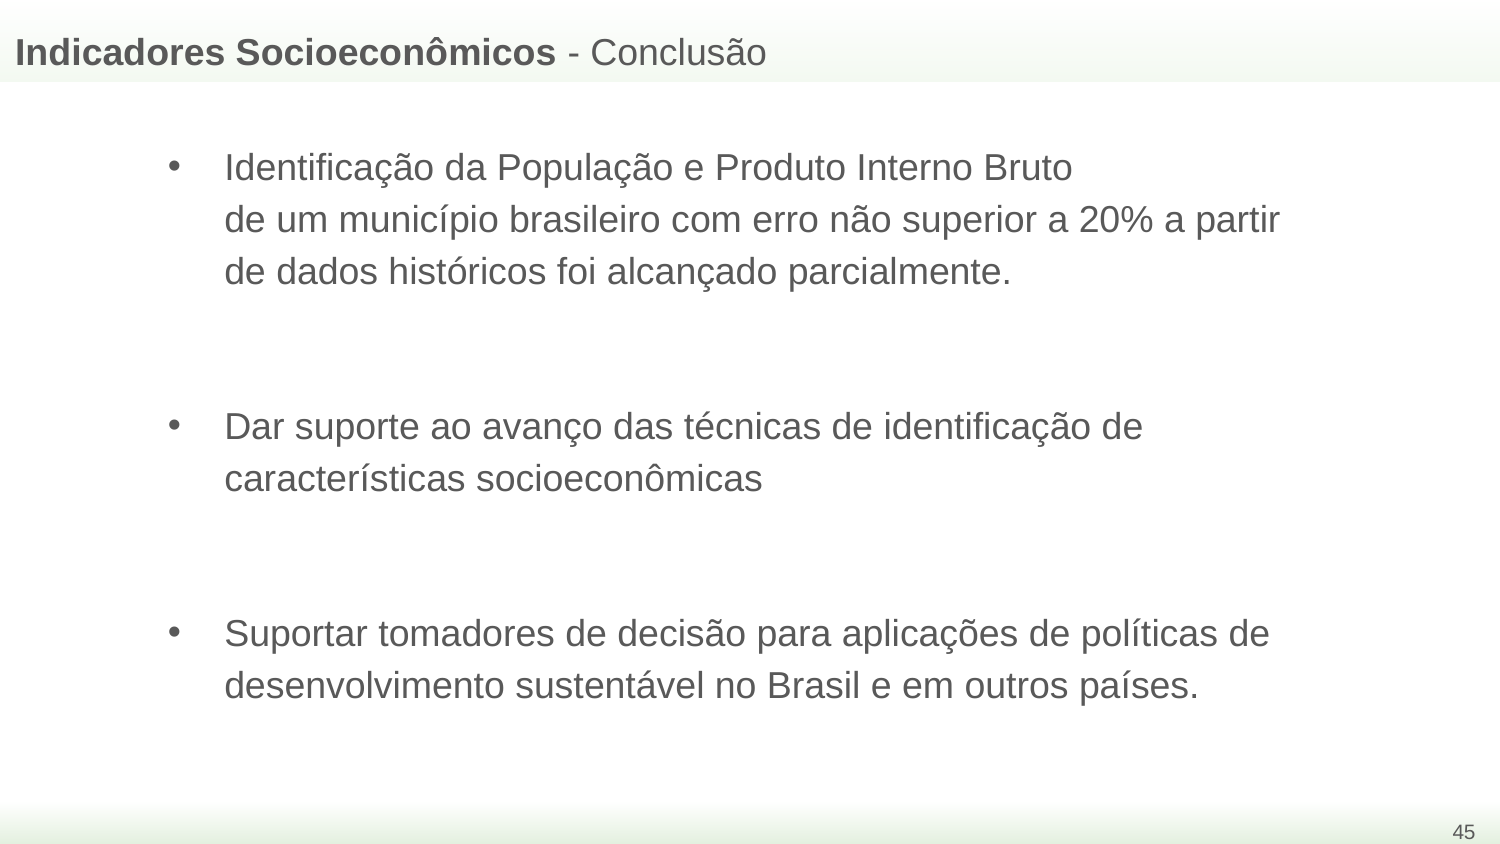

Indicadores Socioeconômicos - Conclusão

Identificação da População e Produto Interno Bruto
de um município brasileiro com erro não superior a 20% a partir de dados históricos foi alcançado parcialmente.

Dar suporte ao avanço das técnicas de identificação de características socioeconômicas

Suportar tomadores de decisão para aplicações de políticas de desenvolvimento sustentável no Brasil e em outros países.
45